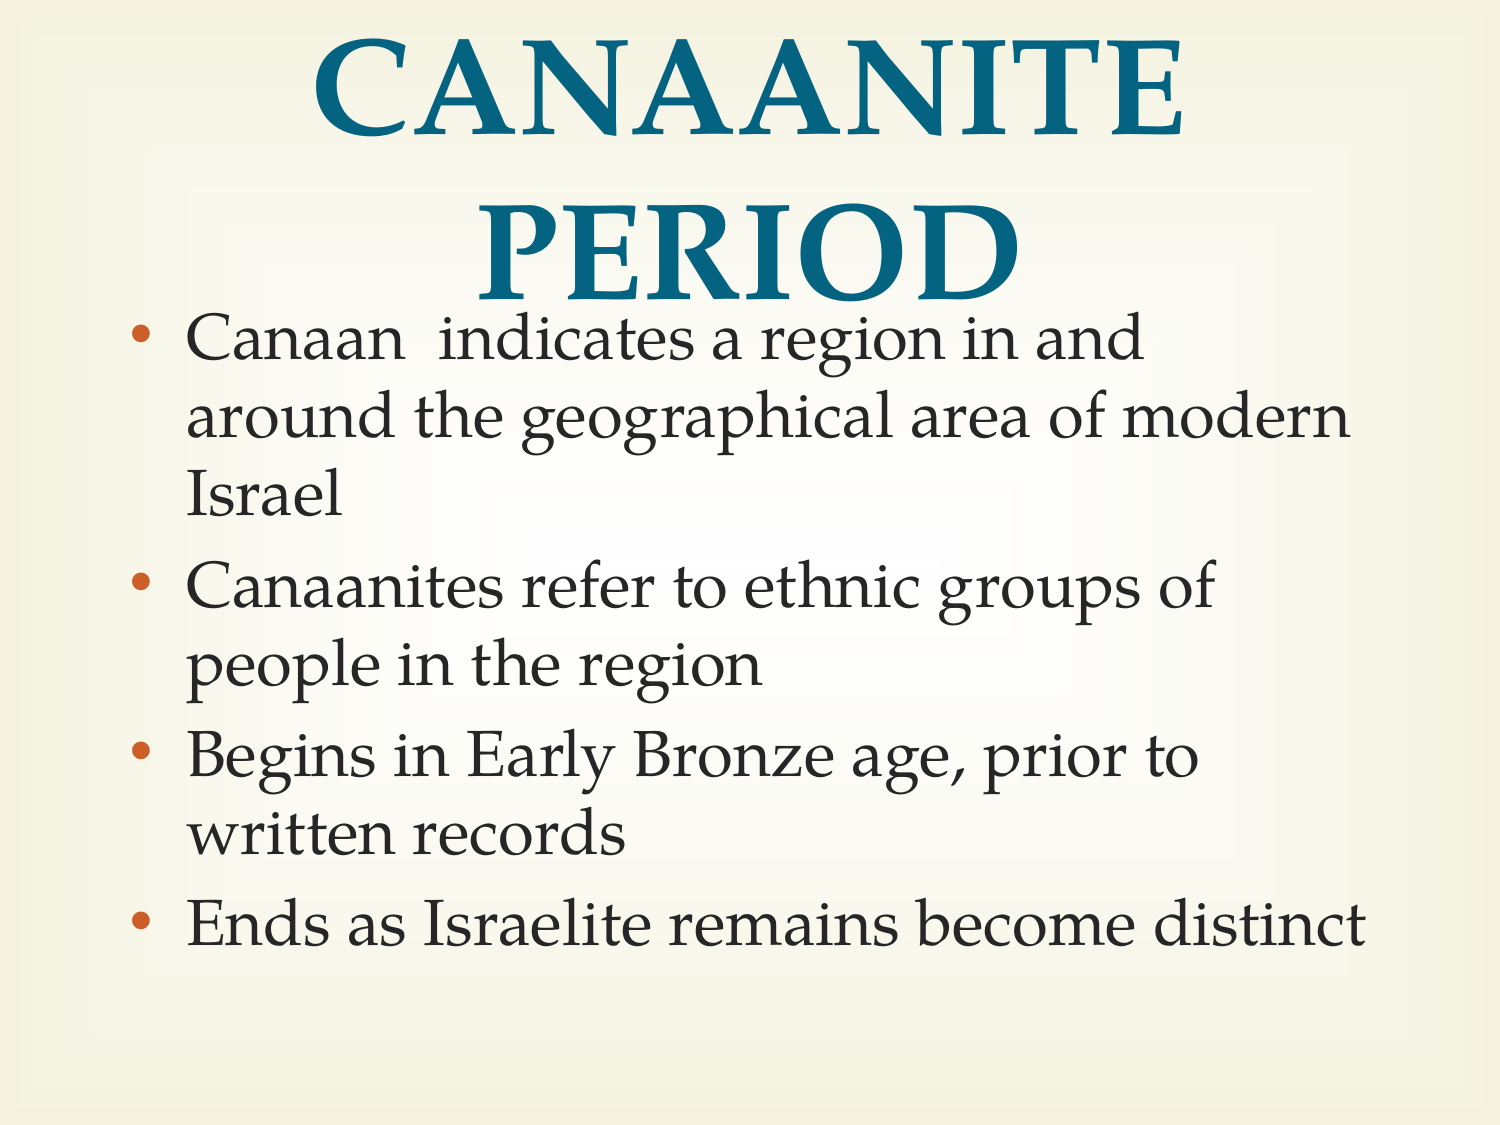

# Canaanite Period
Canaan  indicates a region in and around the geographical area of modern Israel
Canaanites refer to ethnic groups of people in the region
Begins in Early Bronze age, prior to written records
Ends as Israelite remains become distinct